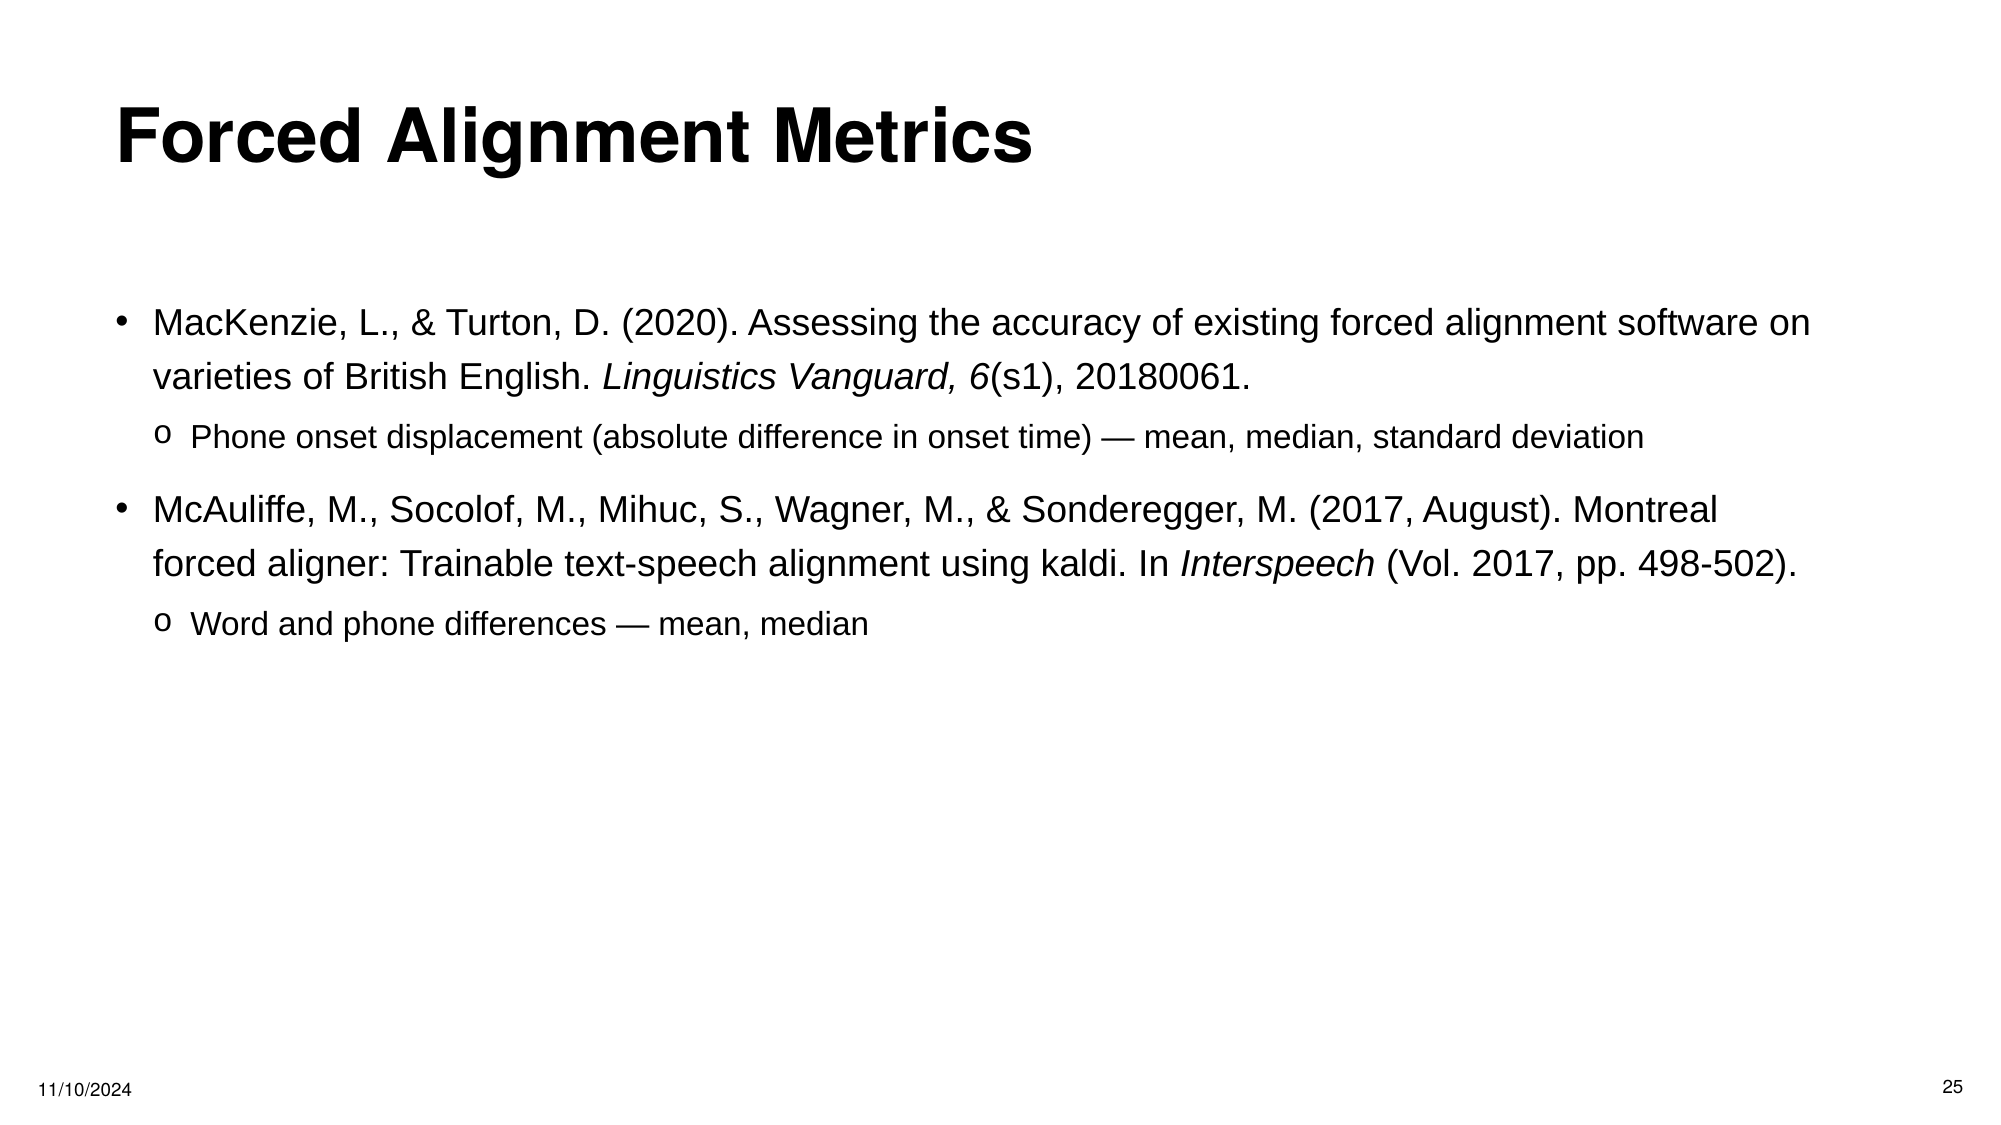

# Forced Alignment Metrics
MacKenzie, L., & Turton, D. (2020). Assessing the accuracy of existing forced alignment software on varieties of British English. Linguistics Vanguard, 6(s1), 20180061.
Phone onset displacement (absolute difference in onset time) — mean, median, standard deviation
McAuliffe, M., Socolof, M., Mihuc, S., Wagner, M., & Sonderegger, M. (2017, August). Montreal forced aligner: Trainable text-speech alignment using kaldi. In Interspeech (Vol. 2017, pp. 498-502).
Word and phone differences — mean, median
11/10/2024

25